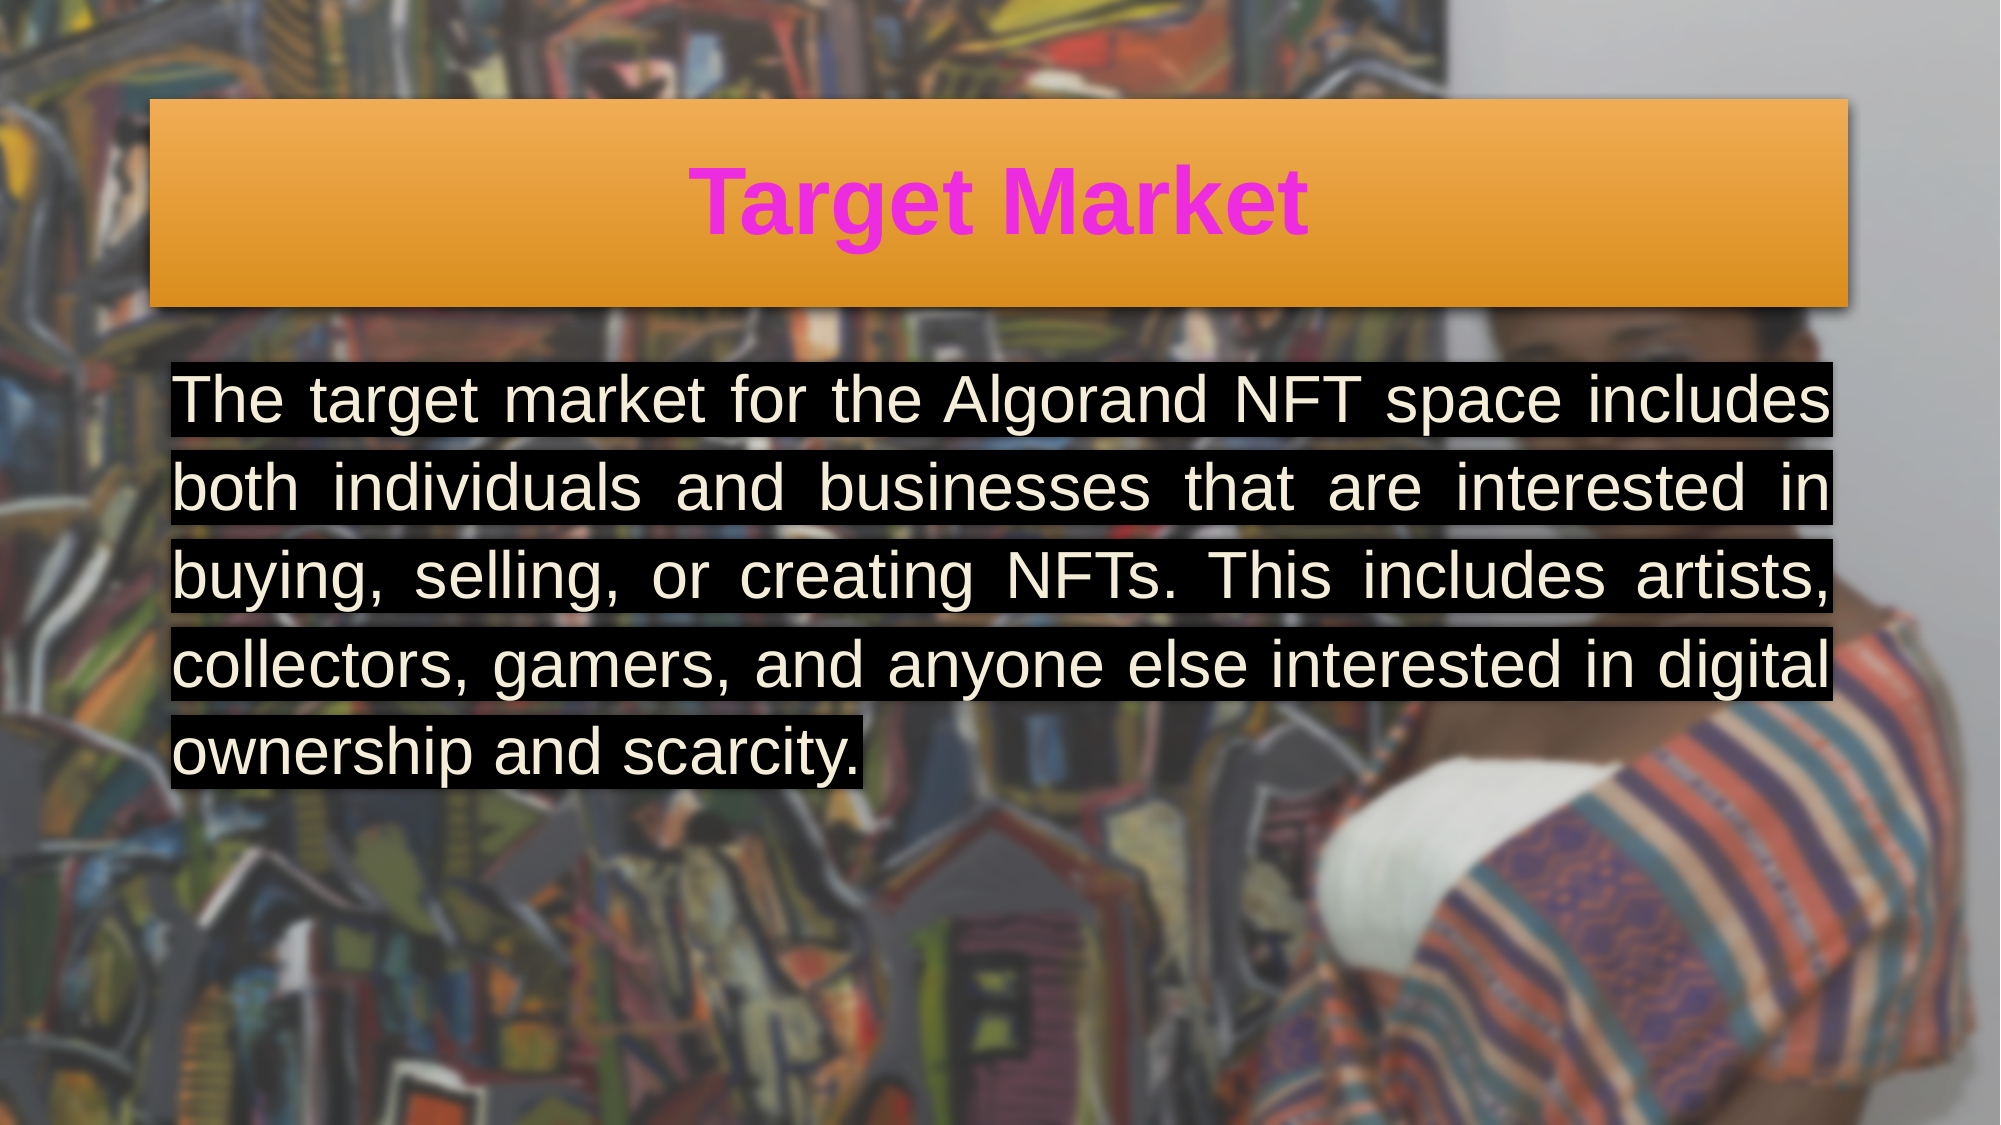

# Target Market
The target market for the Algorand NFT space includes both individuals and businesses that are interested in buying, selling, or creating NFTs. This includes artists, collectors, gamers, and anyone else interested in digital ownership and scarcity.